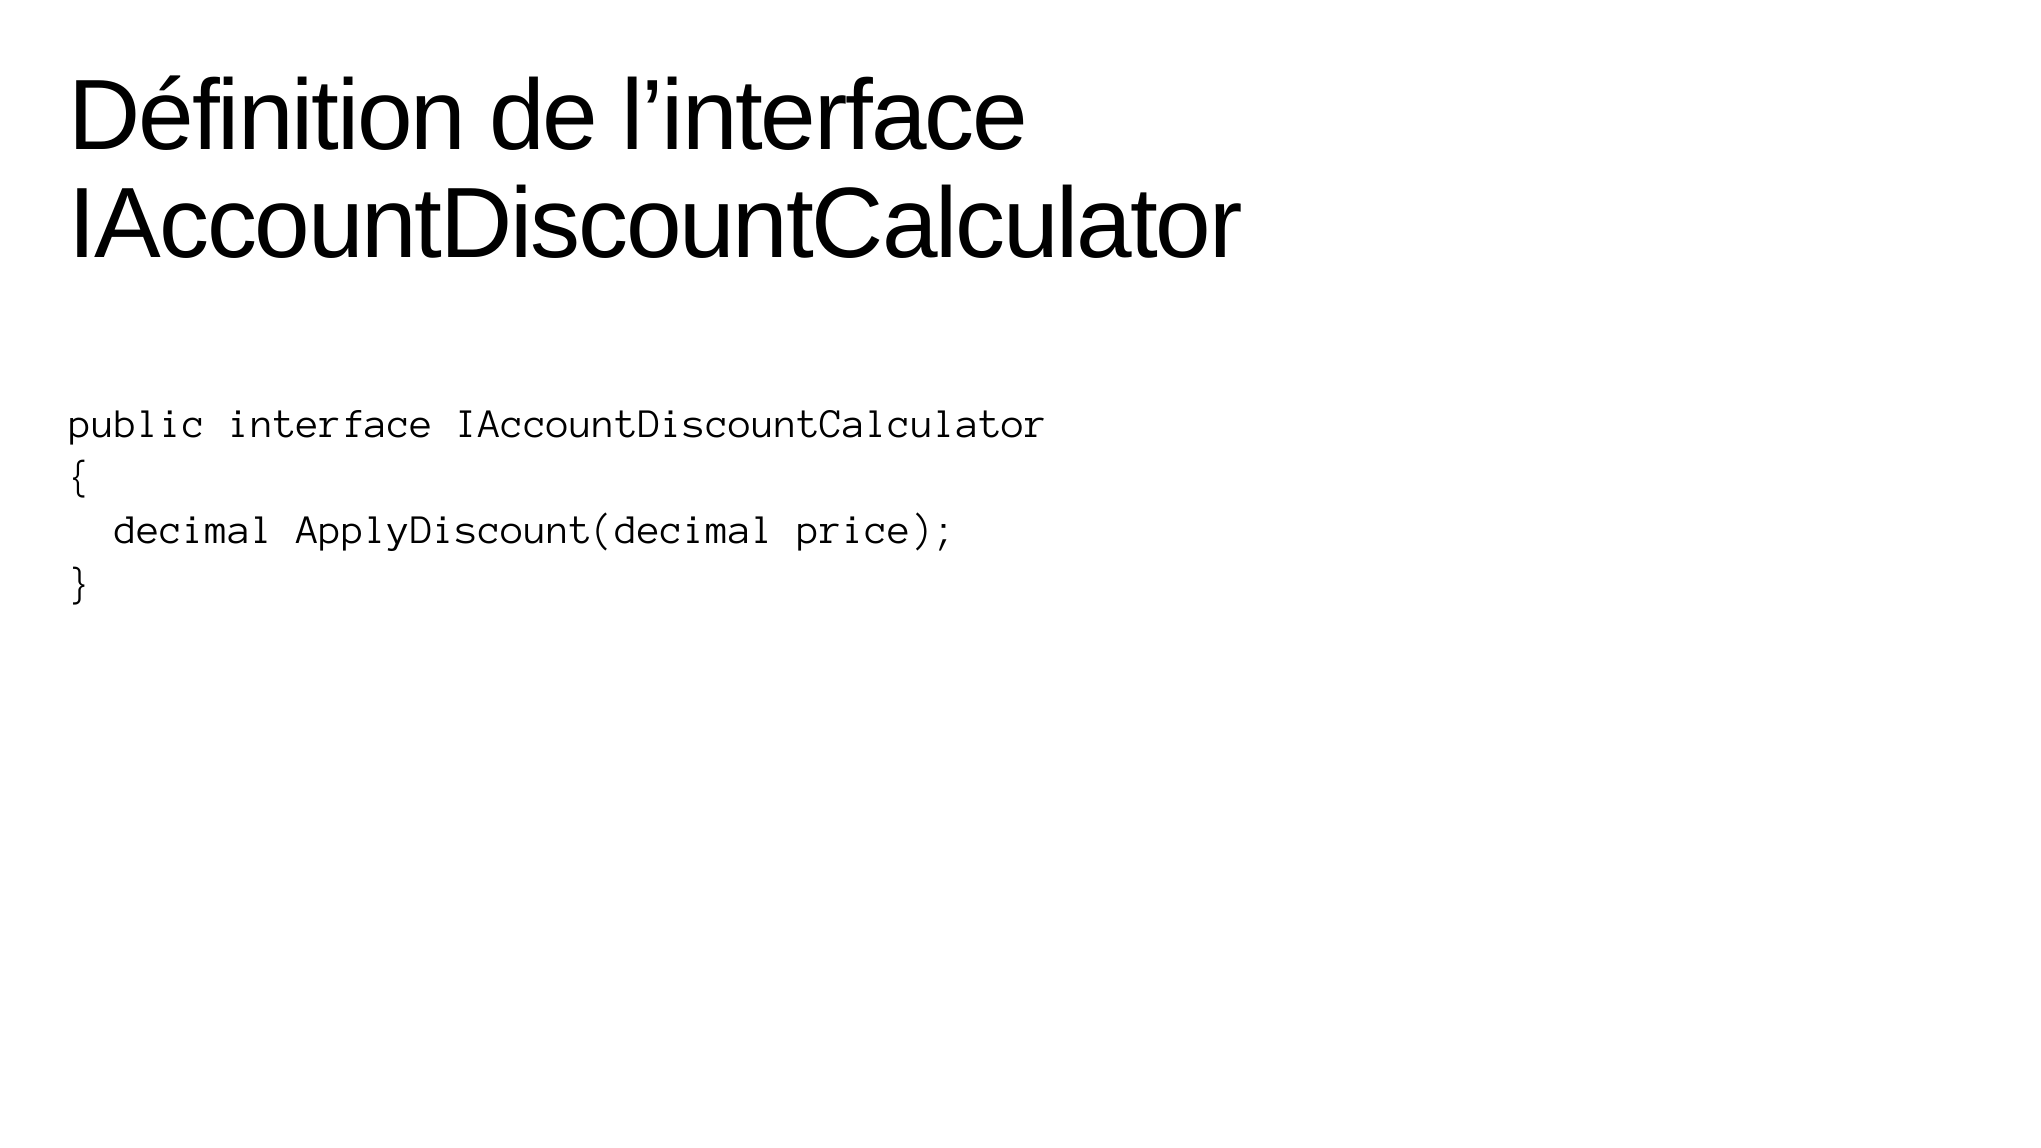

# Définition de l’interface IAccountDiscountCalculator
public interface IAccountDiscountCalculator
{
  decimal ApplyDiscount(decimal price);
}